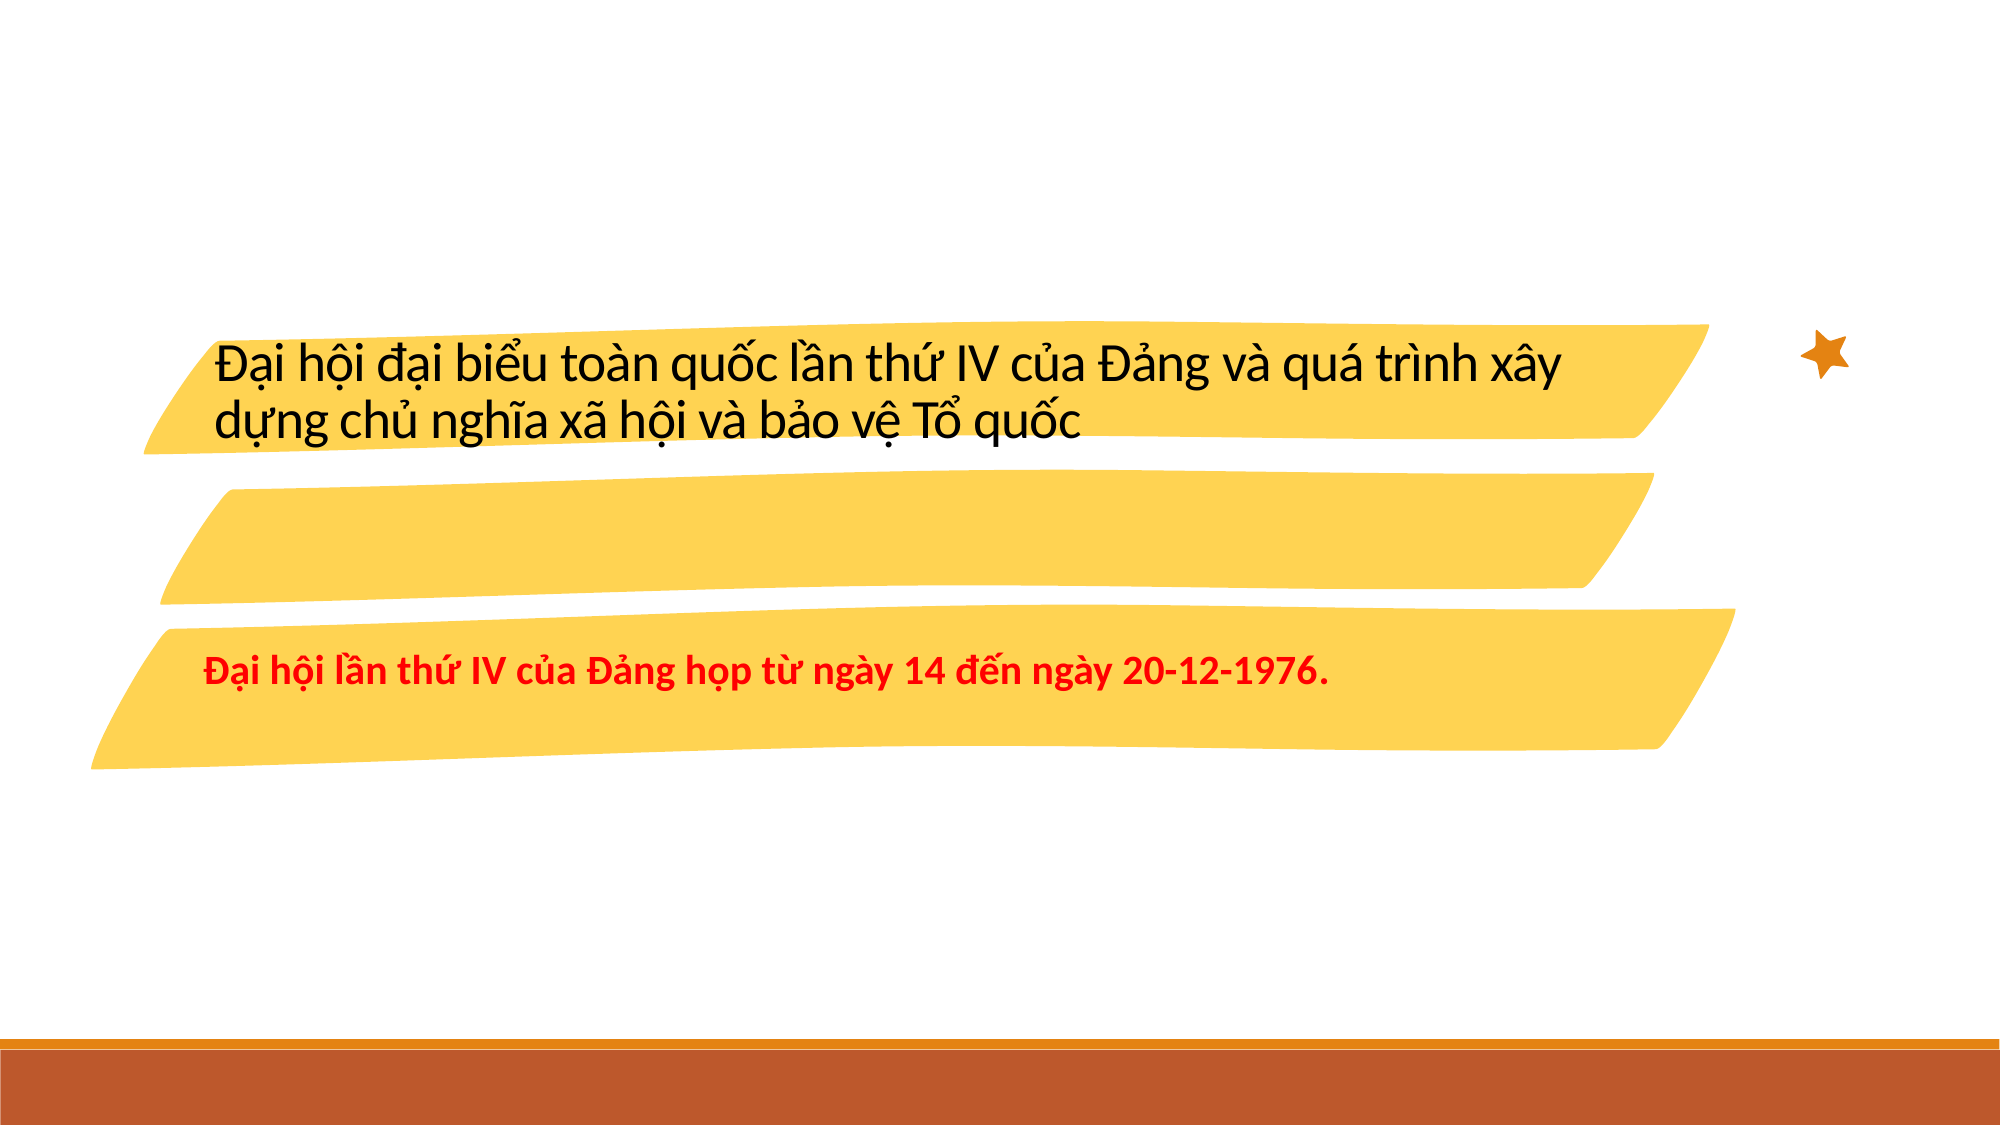

Đại hội đại biểu toàn quốc lần thứ IV của Đảng và quá trình xây dựng chủ nghĩa xã hội và bảo vệ Tổ quốc

Đại hội lần thứ IV của Đảng họp từ ngày 14 đến ngày 20-12-1976.
220